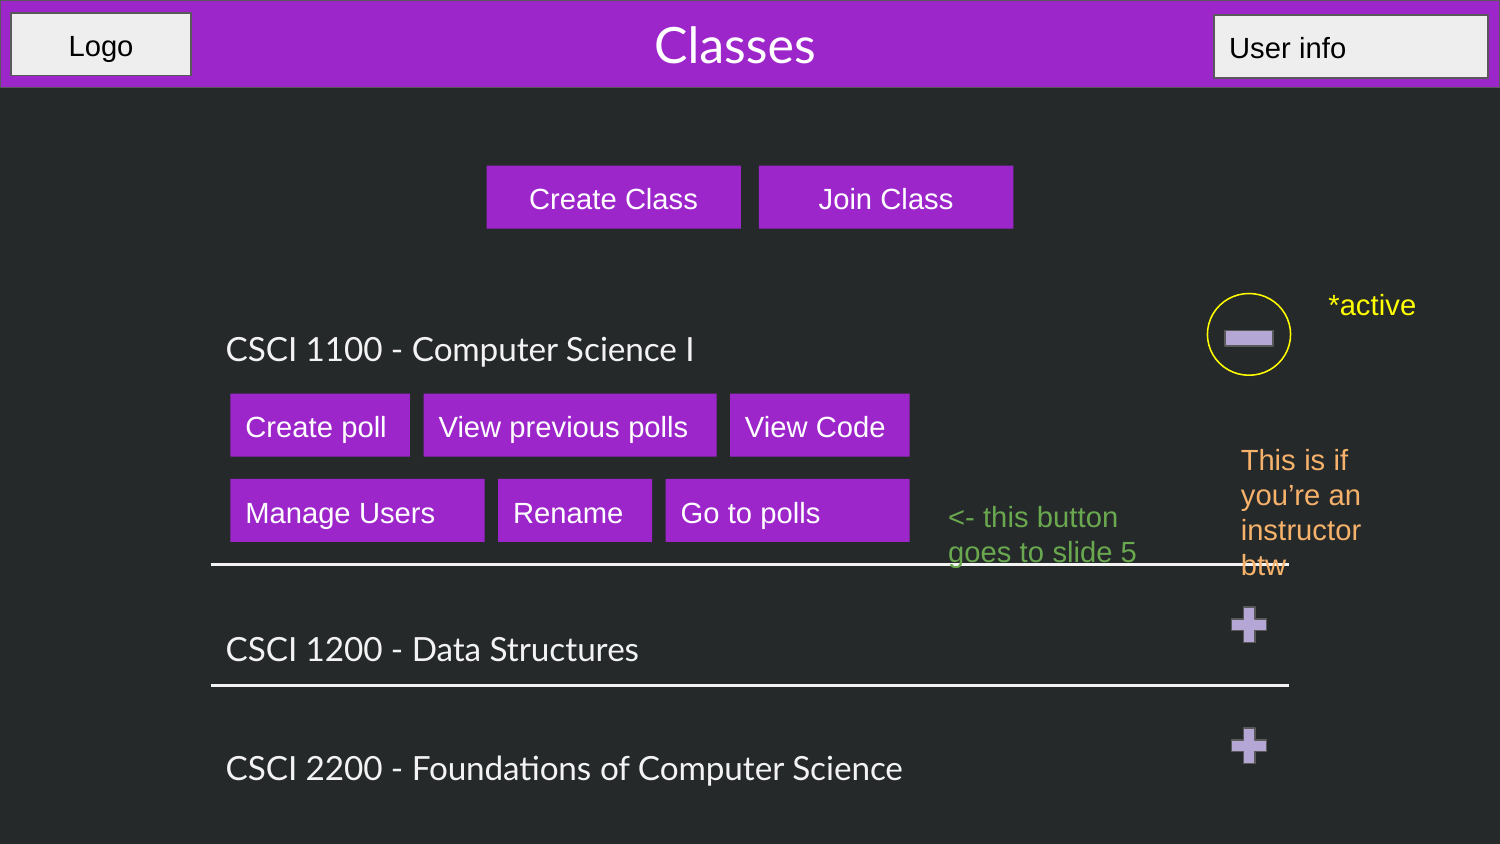

Classes
Logo
User info
Create Class
Join Class
*active

CSCI 1100 - Computer Science I

CSCI 1200 - Data Structures

CSCI 2200 - Foundations of Computer Science

Create poll
View previous polls
View Code
This is if you’re an instructor btw
Manage Users
Rename
Go to polls
<- this button goes to slide 5